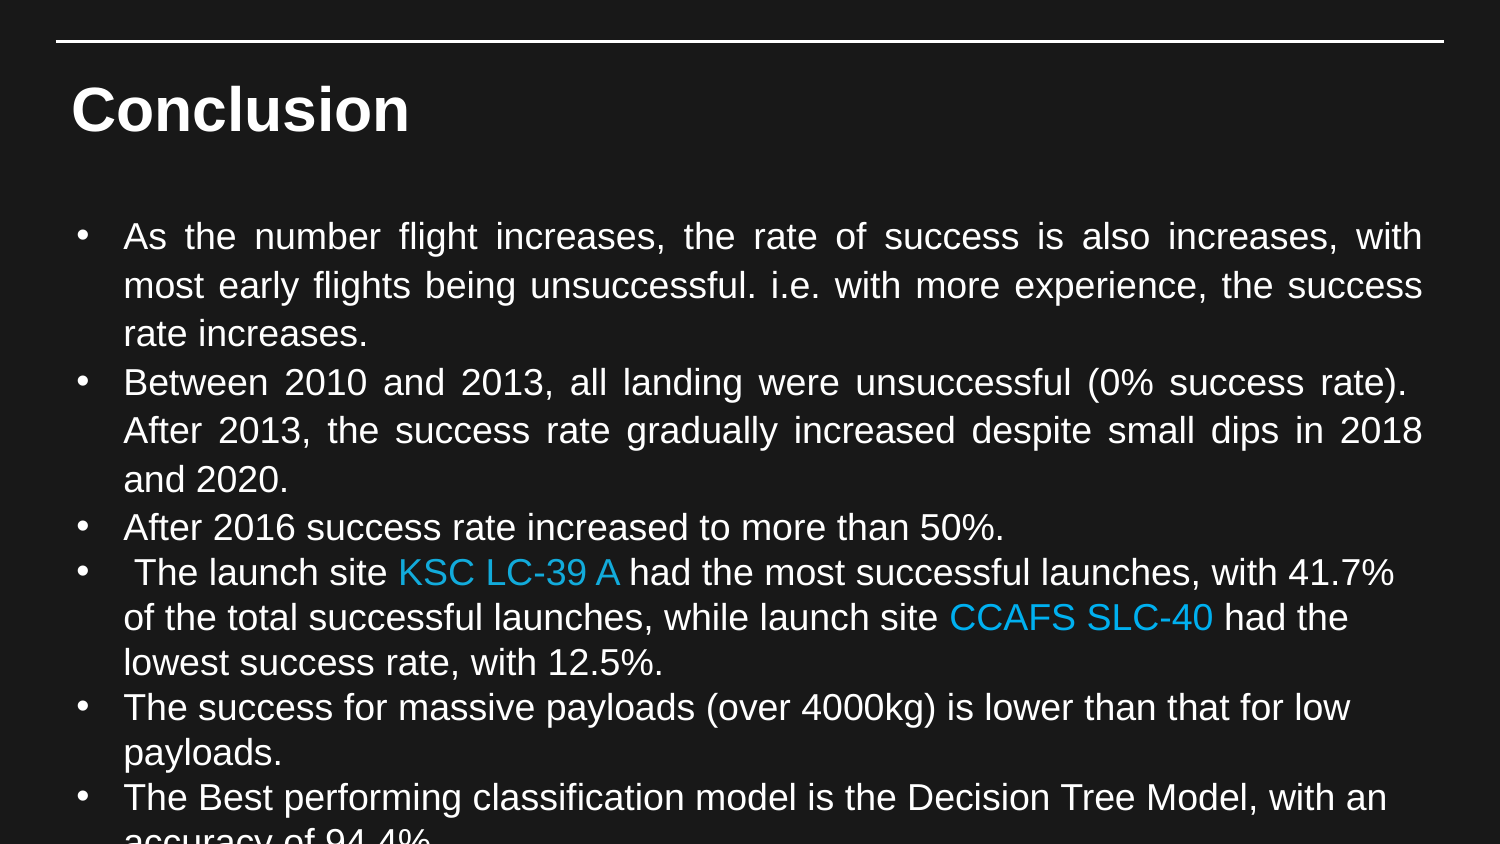

# Conclusion
As the number flight increases, the rate of success is also increases, with most early flights being unsuccessful. i.e. with more experience, the success rate increases.
Between 2010 and 2013, all landing were unsuccessful (0% success rate).  After 2013, the success rate gradually increased despite small dips in 2018 and 2020.
After 2016 success rate increased to more than 50%.
 The launch site KSC LC-39 A had the most successful launches, with 41.7% of the total successful launches, while launch site CCAFS SLC-40 had the lowest success rate, with 12.5%.
The success for massive payloads (over 4000kg) is lower than that for low payloads.
The Best performing classification model is the Decision Tree Model, with an accuracy of 94.4%.